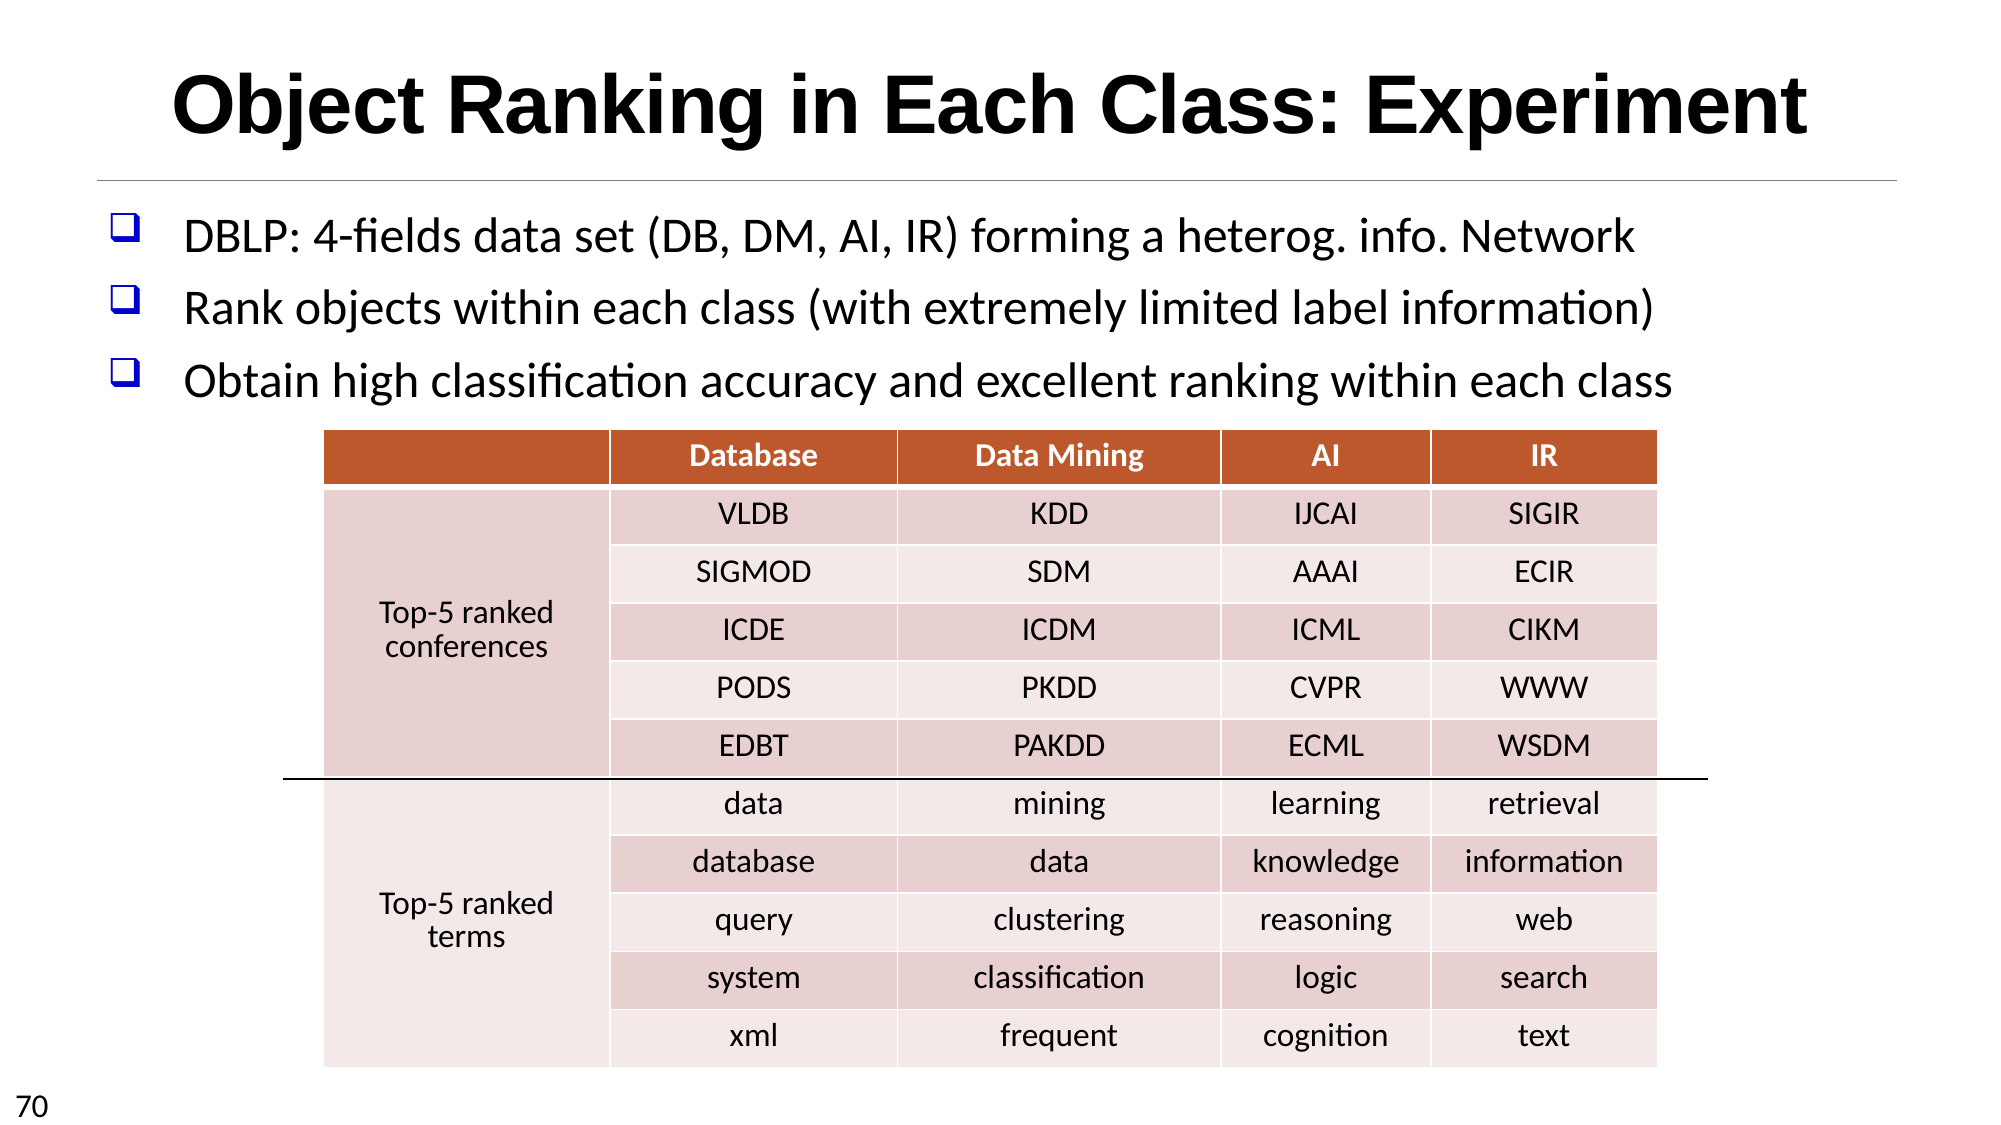

# Object Ranking in Each Class: Experiment
DBLP: 4-fields data set (DB, DM, AI, IR) forming a heterog. info. Network
Rank objects within each class (with extremely limited label information)
Obtain high classification accuracy and excellent ranking within each class

|  | Database | Data Mining | AI | IR |
| --- | --- | --- | --- | --- |
| Top-5 ranked conferences | VLDB | KDD | IJCAI | SIGIR |
|  | SIGMOD | SDM | AAAI | ECIR |
|  | ICDE | ICDM | ICML | CIKM |
|  | PODS | PKDD | CVPR | WWW |
|  | EDBT | PAKDD | ECML | WSDM |
| Top-5 ranked terms | data | mining | learning | retrieval |
|  | database | data | knowledge | information |
|  | query | clustering | reasoning | web |
|  | system | classification | logic | search |
|  | xml | frequent | cognition | text |